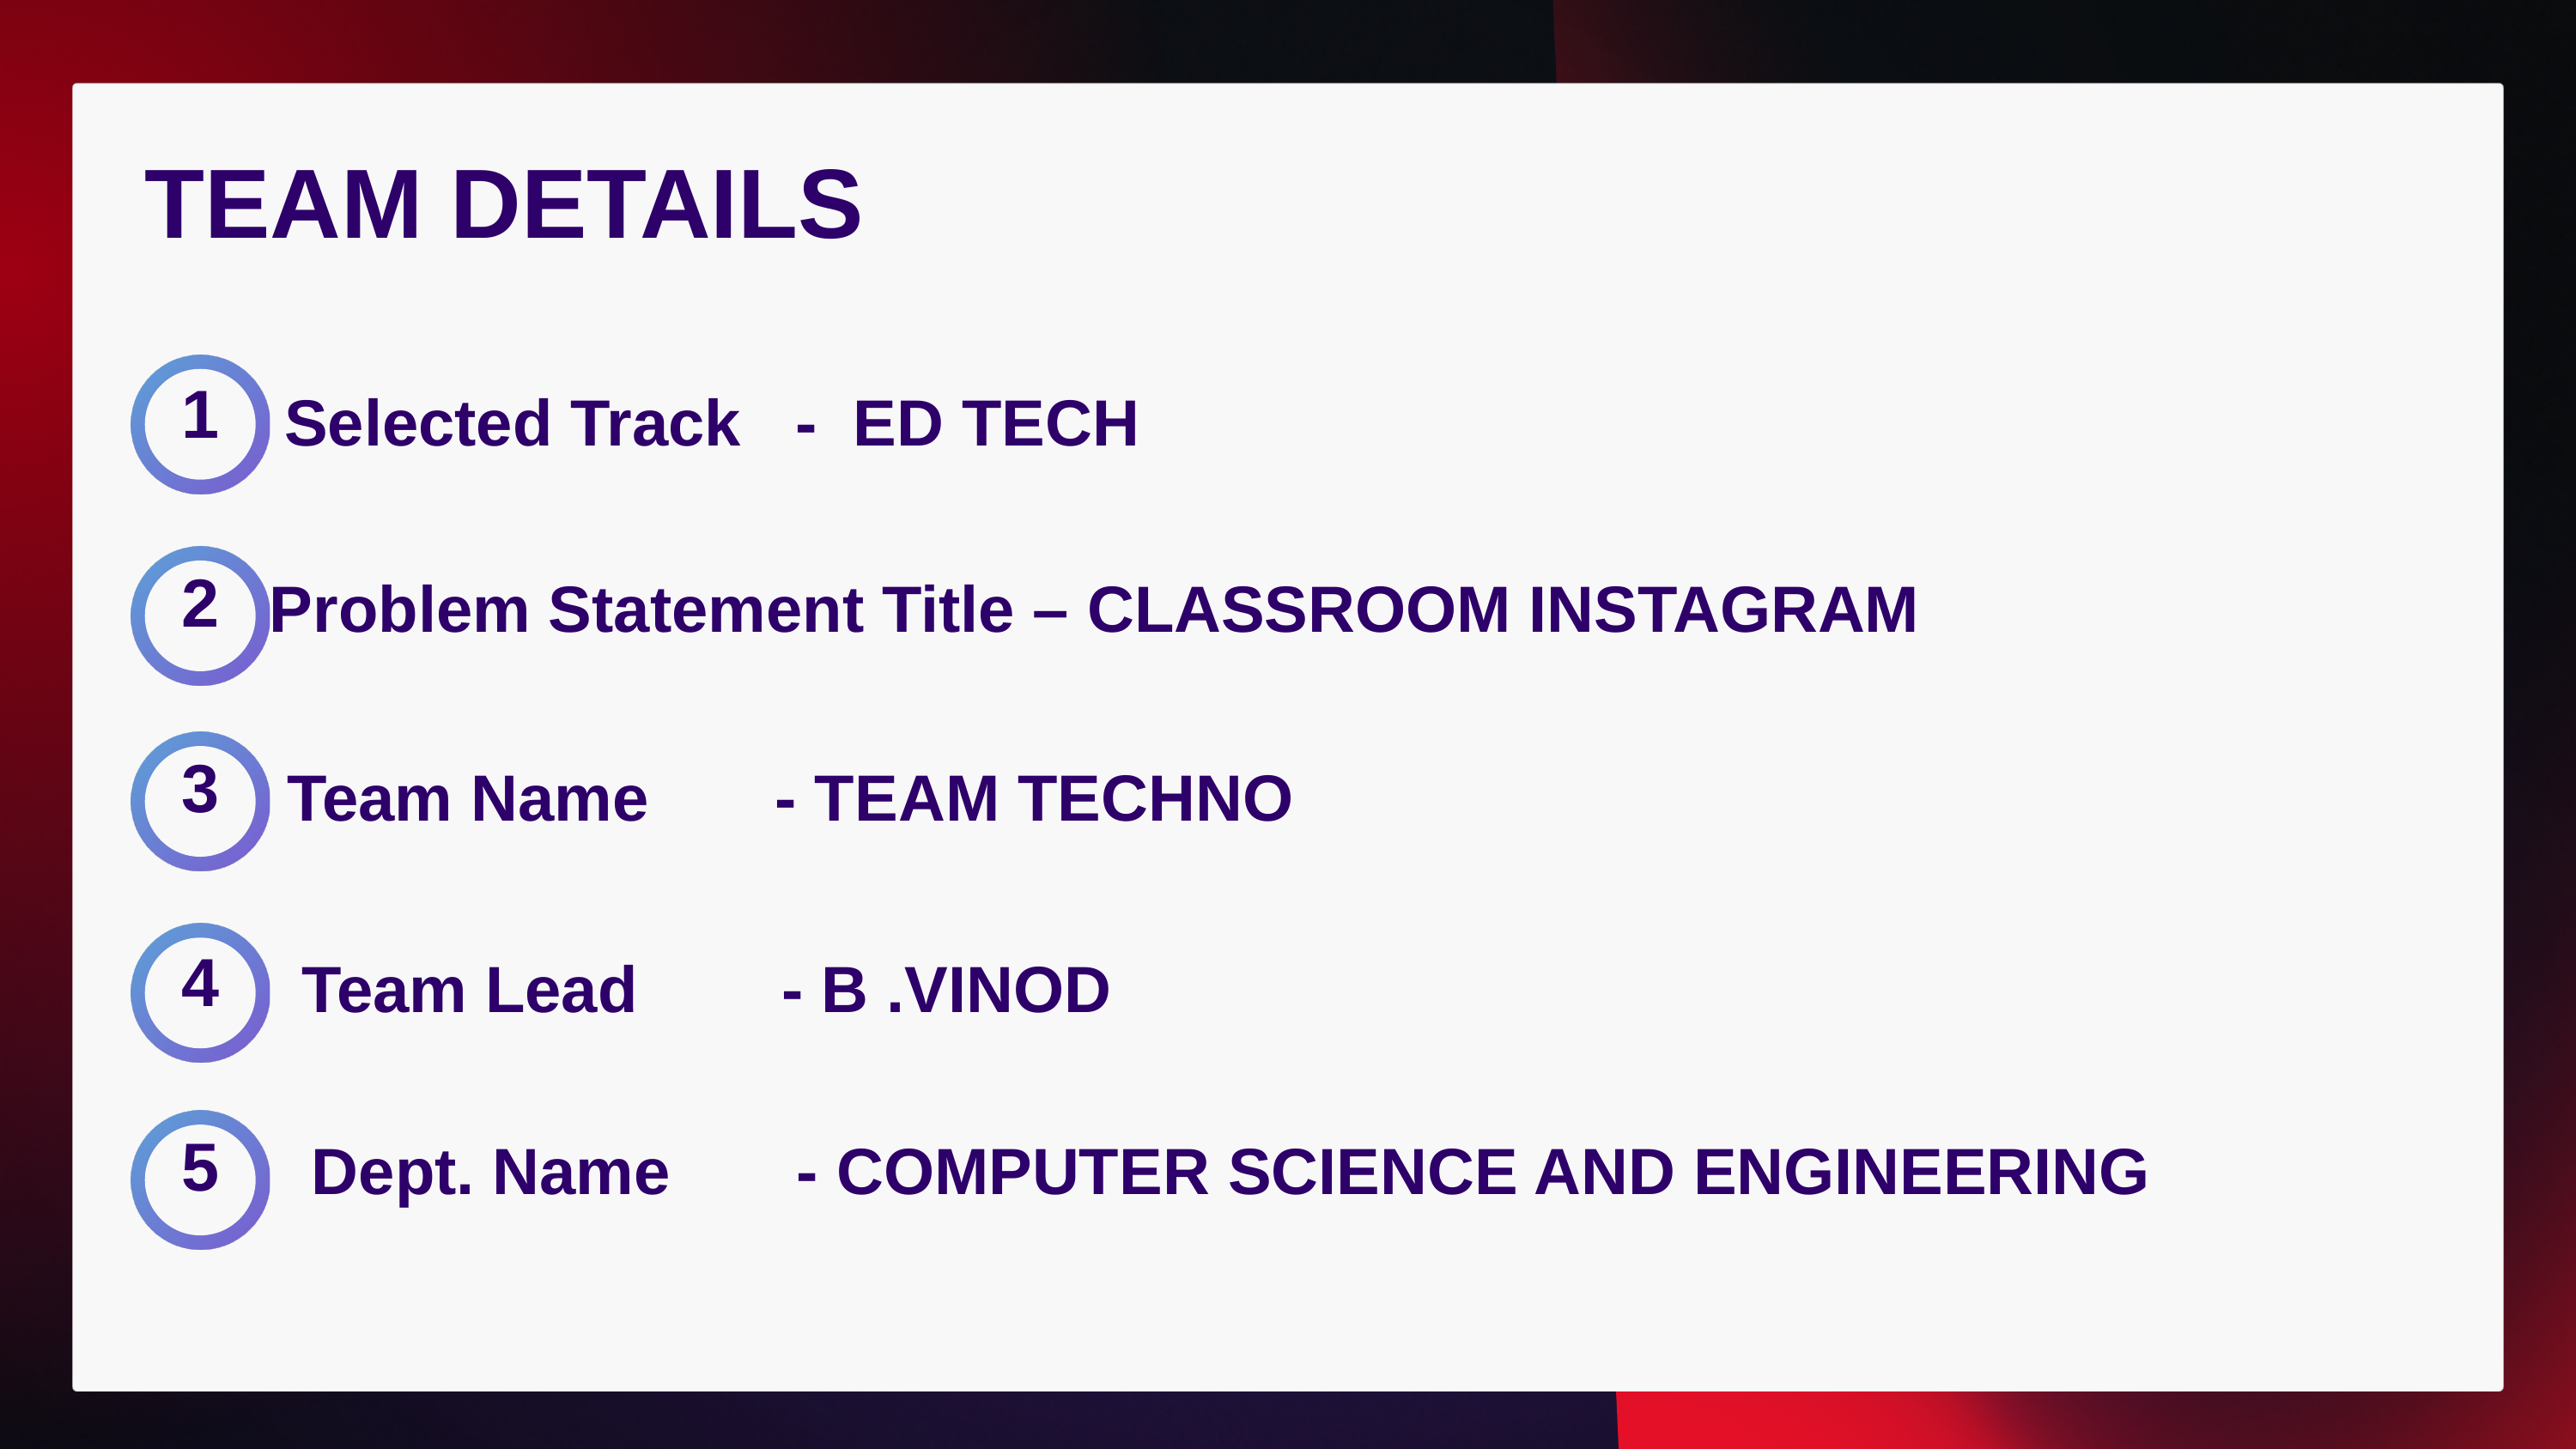

TEAM DETAILS

1
Selected Track   -  ED TECH

2

Problem Statement Title – CLASSROOM INSTAGRAM

3

Team Name       - TEAM TECHNO

4
Team Lead        - B .VINOD

5

Dept. Name       - COMPUTER SCIENCE AND ENGINEERING